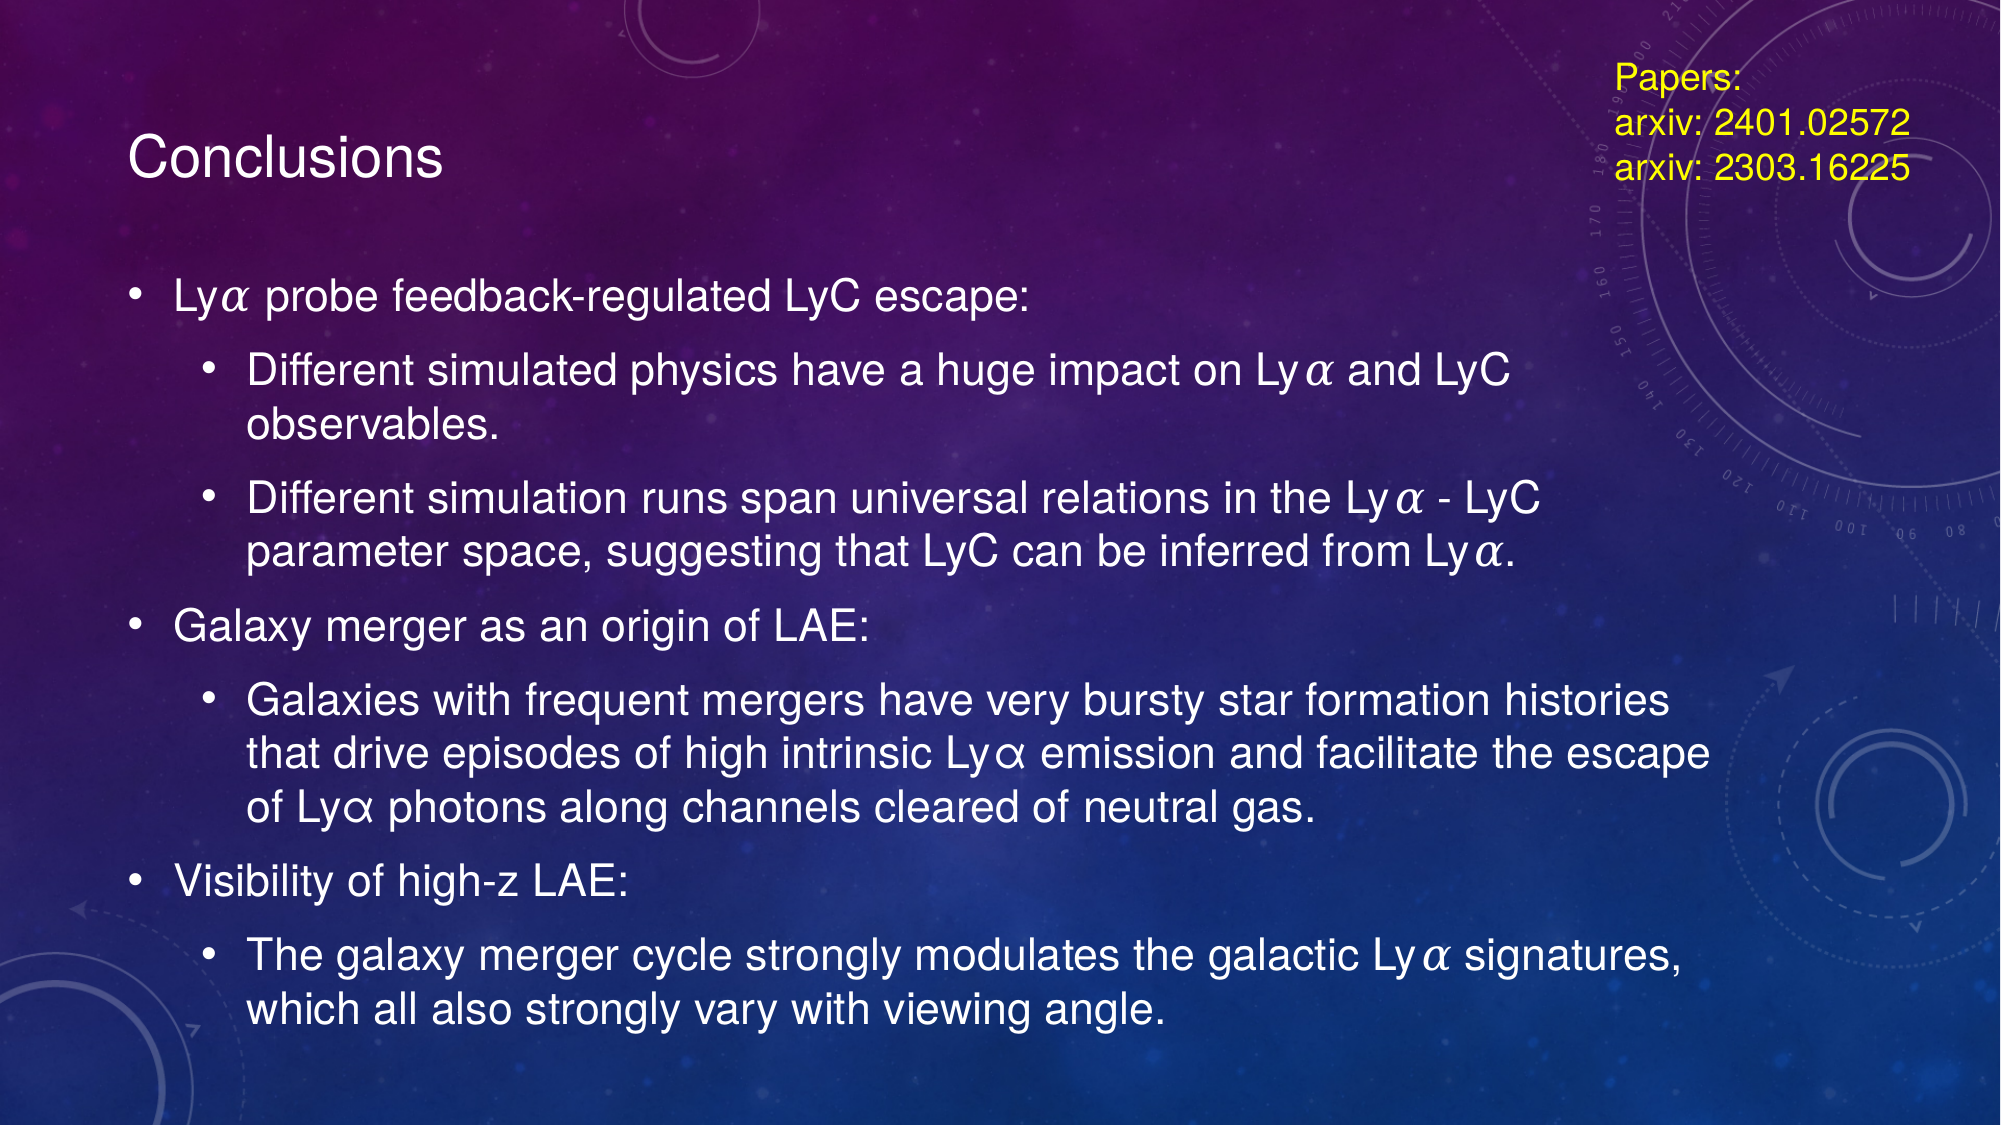

Papers:
arxiv: 2401.02572
arxiv: 2303.16225
Conclusions
Ly𝛼 probe feedback-regulated LyC escape:
Different simulated physics have a huge impact on Ly𝛼 and LyC observables.
Different simulation runs span universal relations in the Ly𝛼 - LyC parameter space, suggesting that LyC can be inferred from Ly𝛼.
Galaxy merger as an origin of LAE:
Galaxies with frequent mergers have very bursty star formation histories that drive episodes of high intrinsic Lyα emission and facilitate the escape of Lyα photons along channels cleared of neutral gas.
Visibility of high-z LAE:
The galaxy merger cycle strongly modulates the galactic Ly𝛼 signatures, which all also strongly vary with viewing angle.